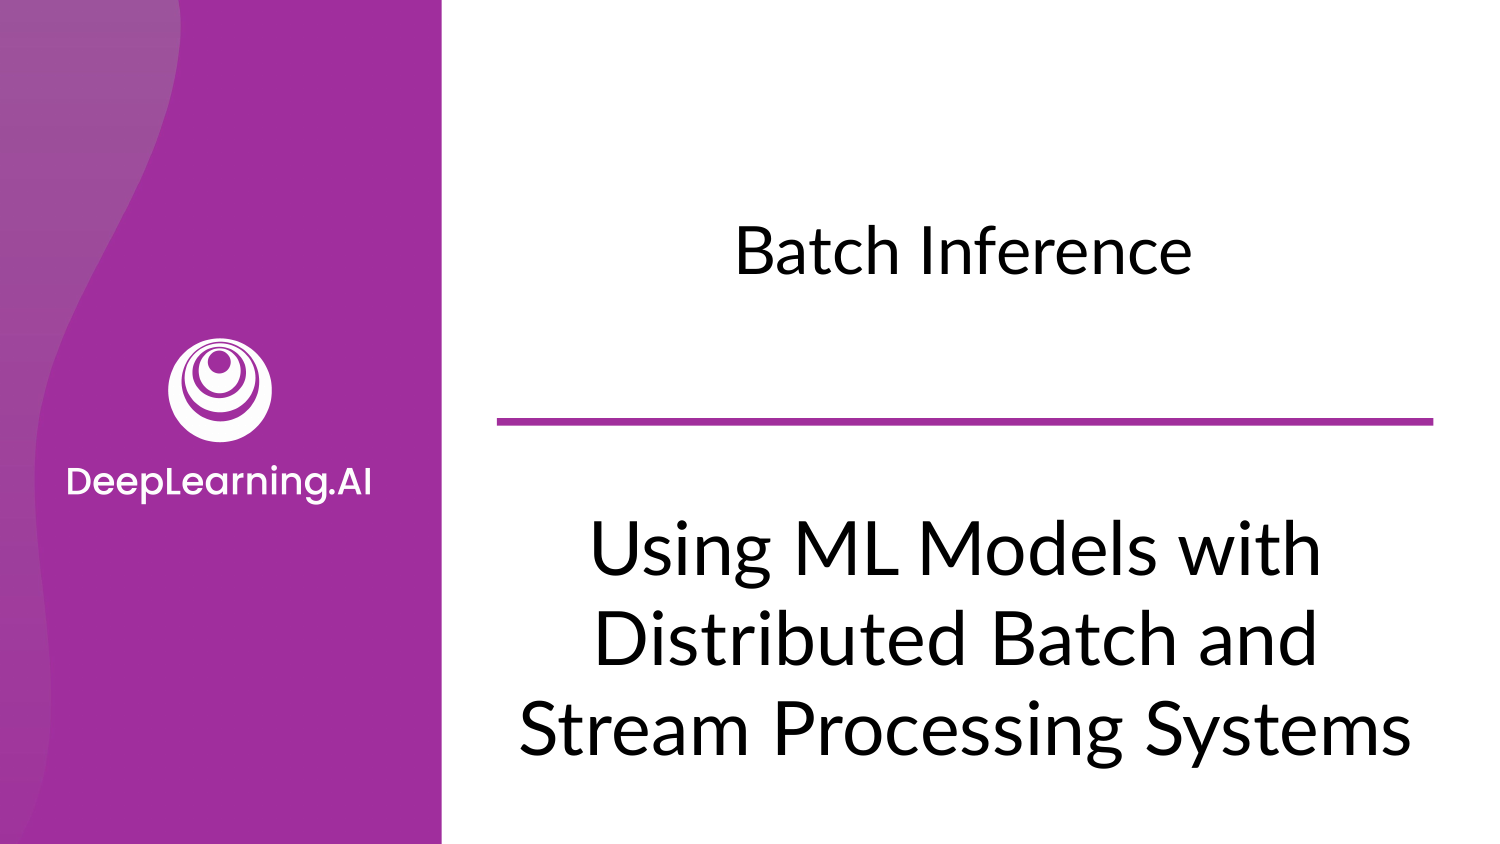

# Batch Inference
Using ML Models with  Distributed Batch and  Stream Processing Systems